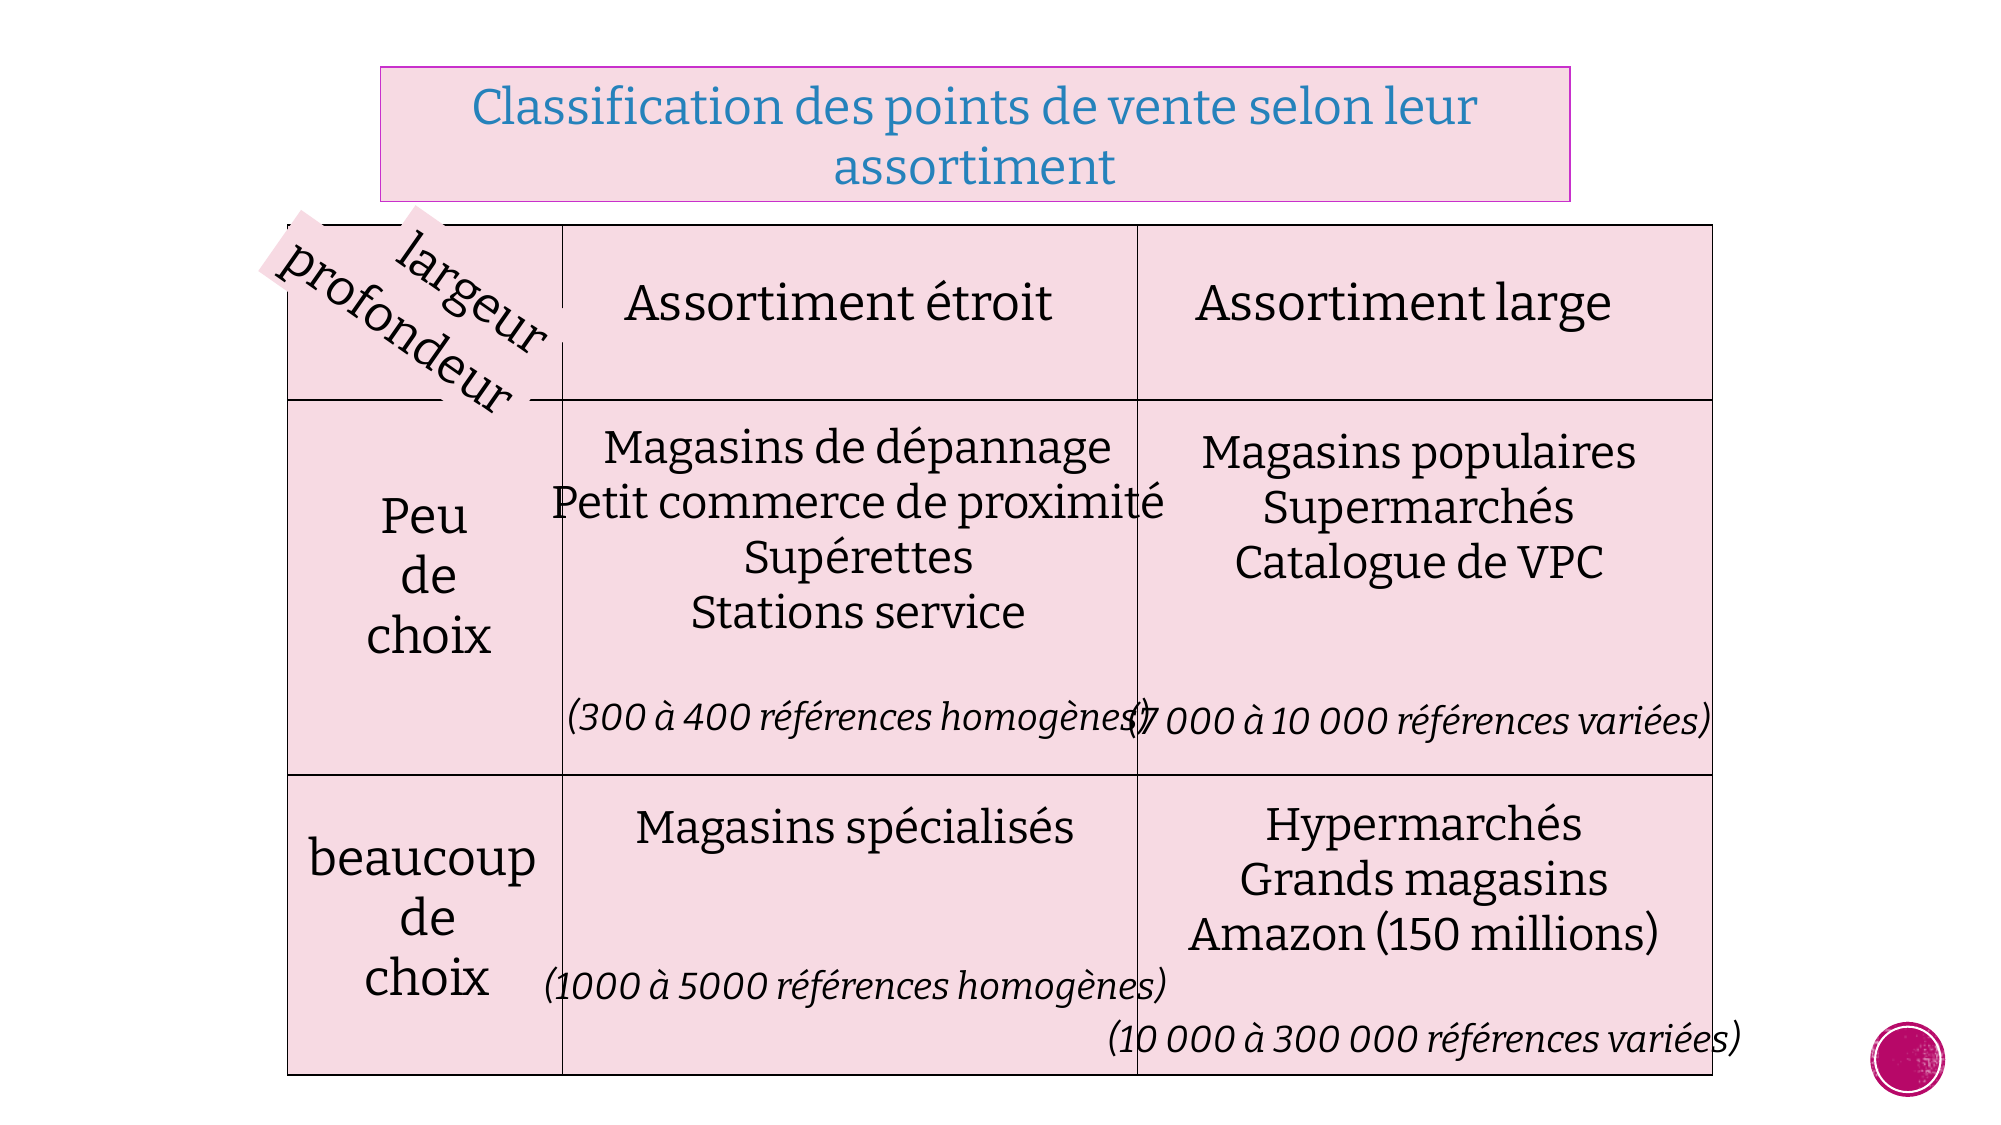

Classification des points de vente selon leur assortiment

largeur
profondeur

Assortiment étroit
Assortiment large
Magasins de dépannage
Petit commerce de proximité
Supérettes
Stations service

(300 à 400 références homogènes)
Magasins populaires
Supermarchés
Catalogue de VPC

(7 000 à 10 000 références variées)
Peu
de
choix
Hypermarchés
Grands magasins
Amazon (150 millions)

(10 000 à 300 000 références variées)
Magasins spécialisés

(1000 à 5000 références homogènes)
beaucoup
de
choix